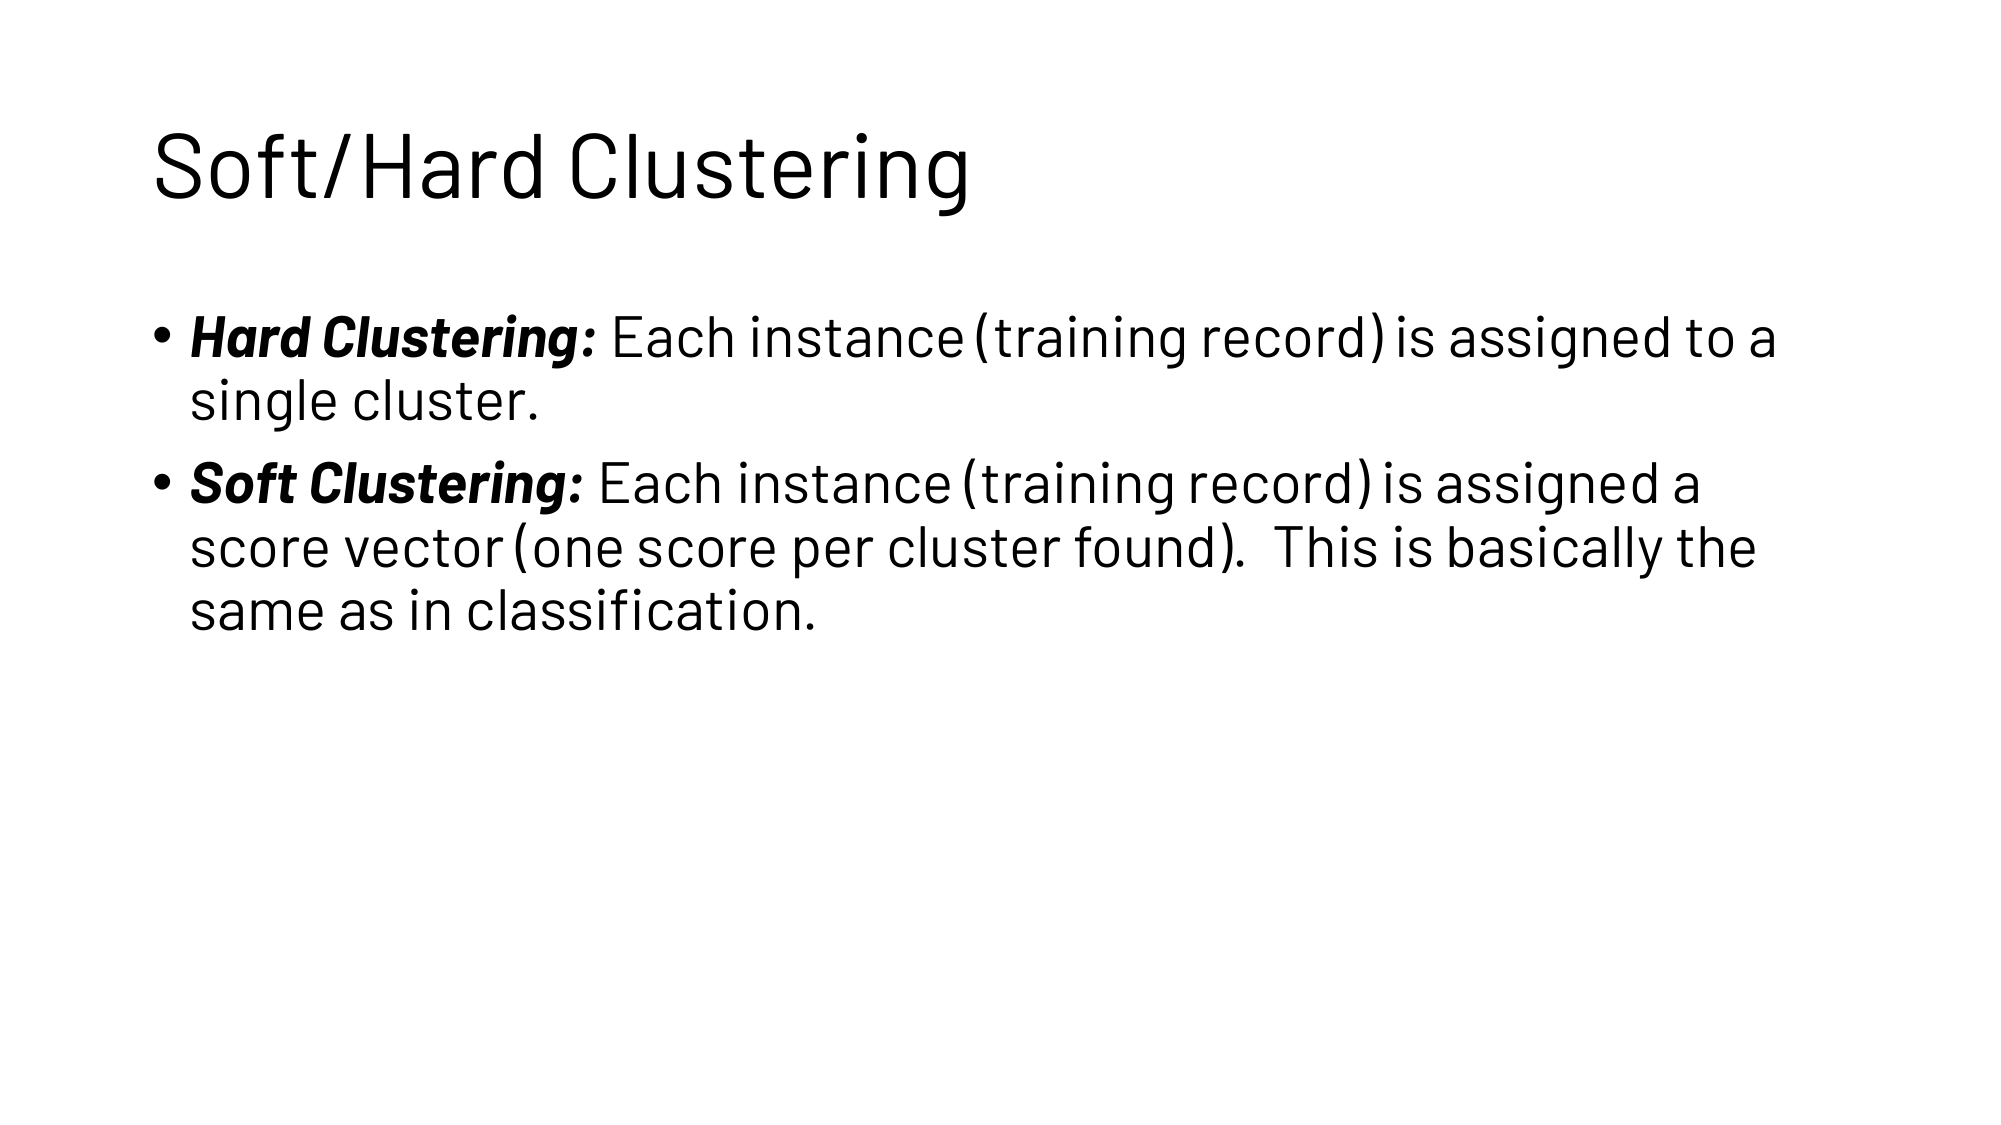

# Soft/Hard Clustering
Hard Clustering: Each instance (training record) is assigned to a single cluster.
Soft Clustering: Each instance (training record) is assigned a score vector (one score per cluster found).  This is basically the same as in classification.